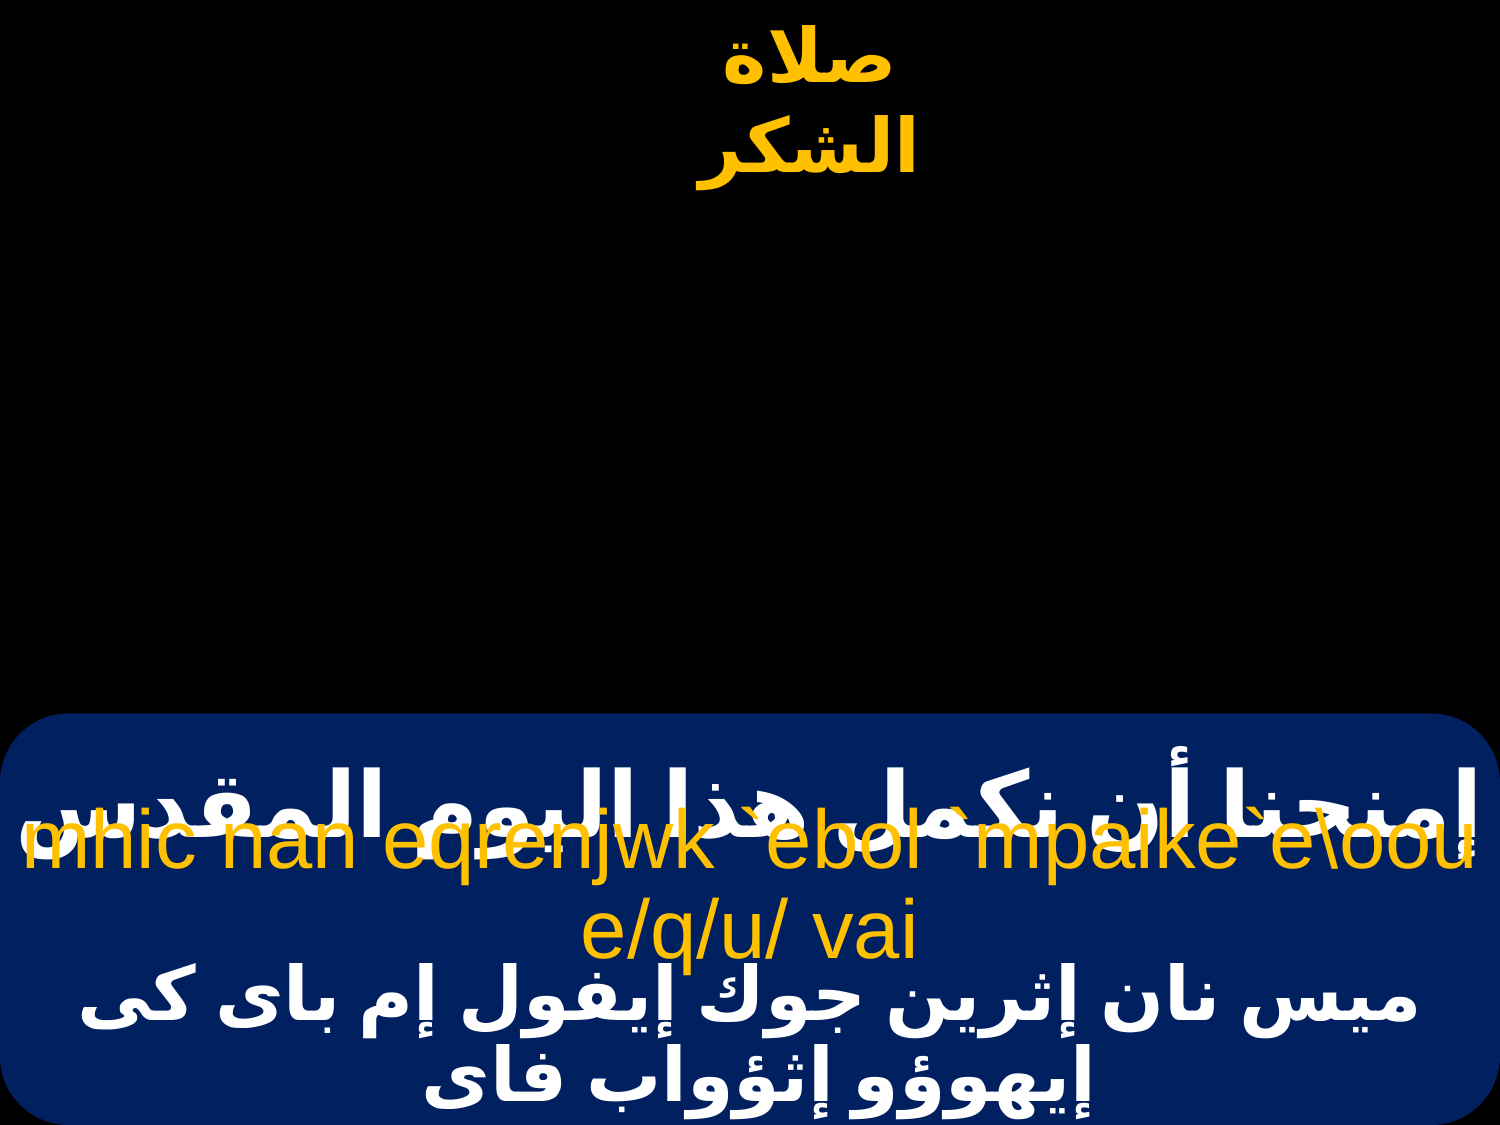

# إمنحنا أن نكمل هذا اليوم المقدس
mhic nan eqrenjwk `ebol `mpaike`e\oou e/q/u/ vai
ميس نان إثرين جوك إيفول إم باى كى إيهوؤو إثؤواب فاى